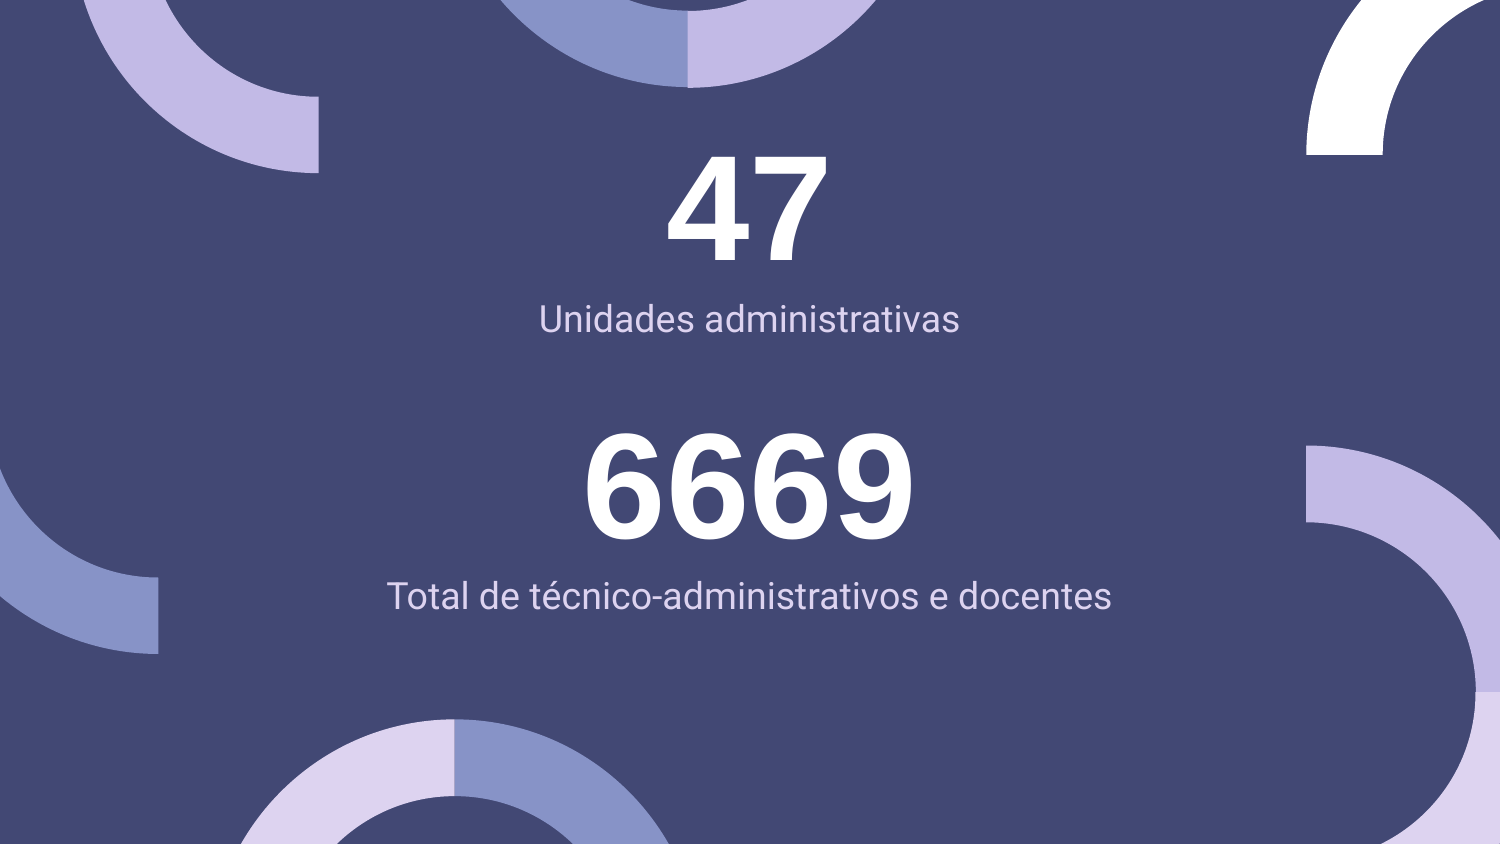

# 47
Unidades administrativas
6669
Total de técnico-administrativos e docentes